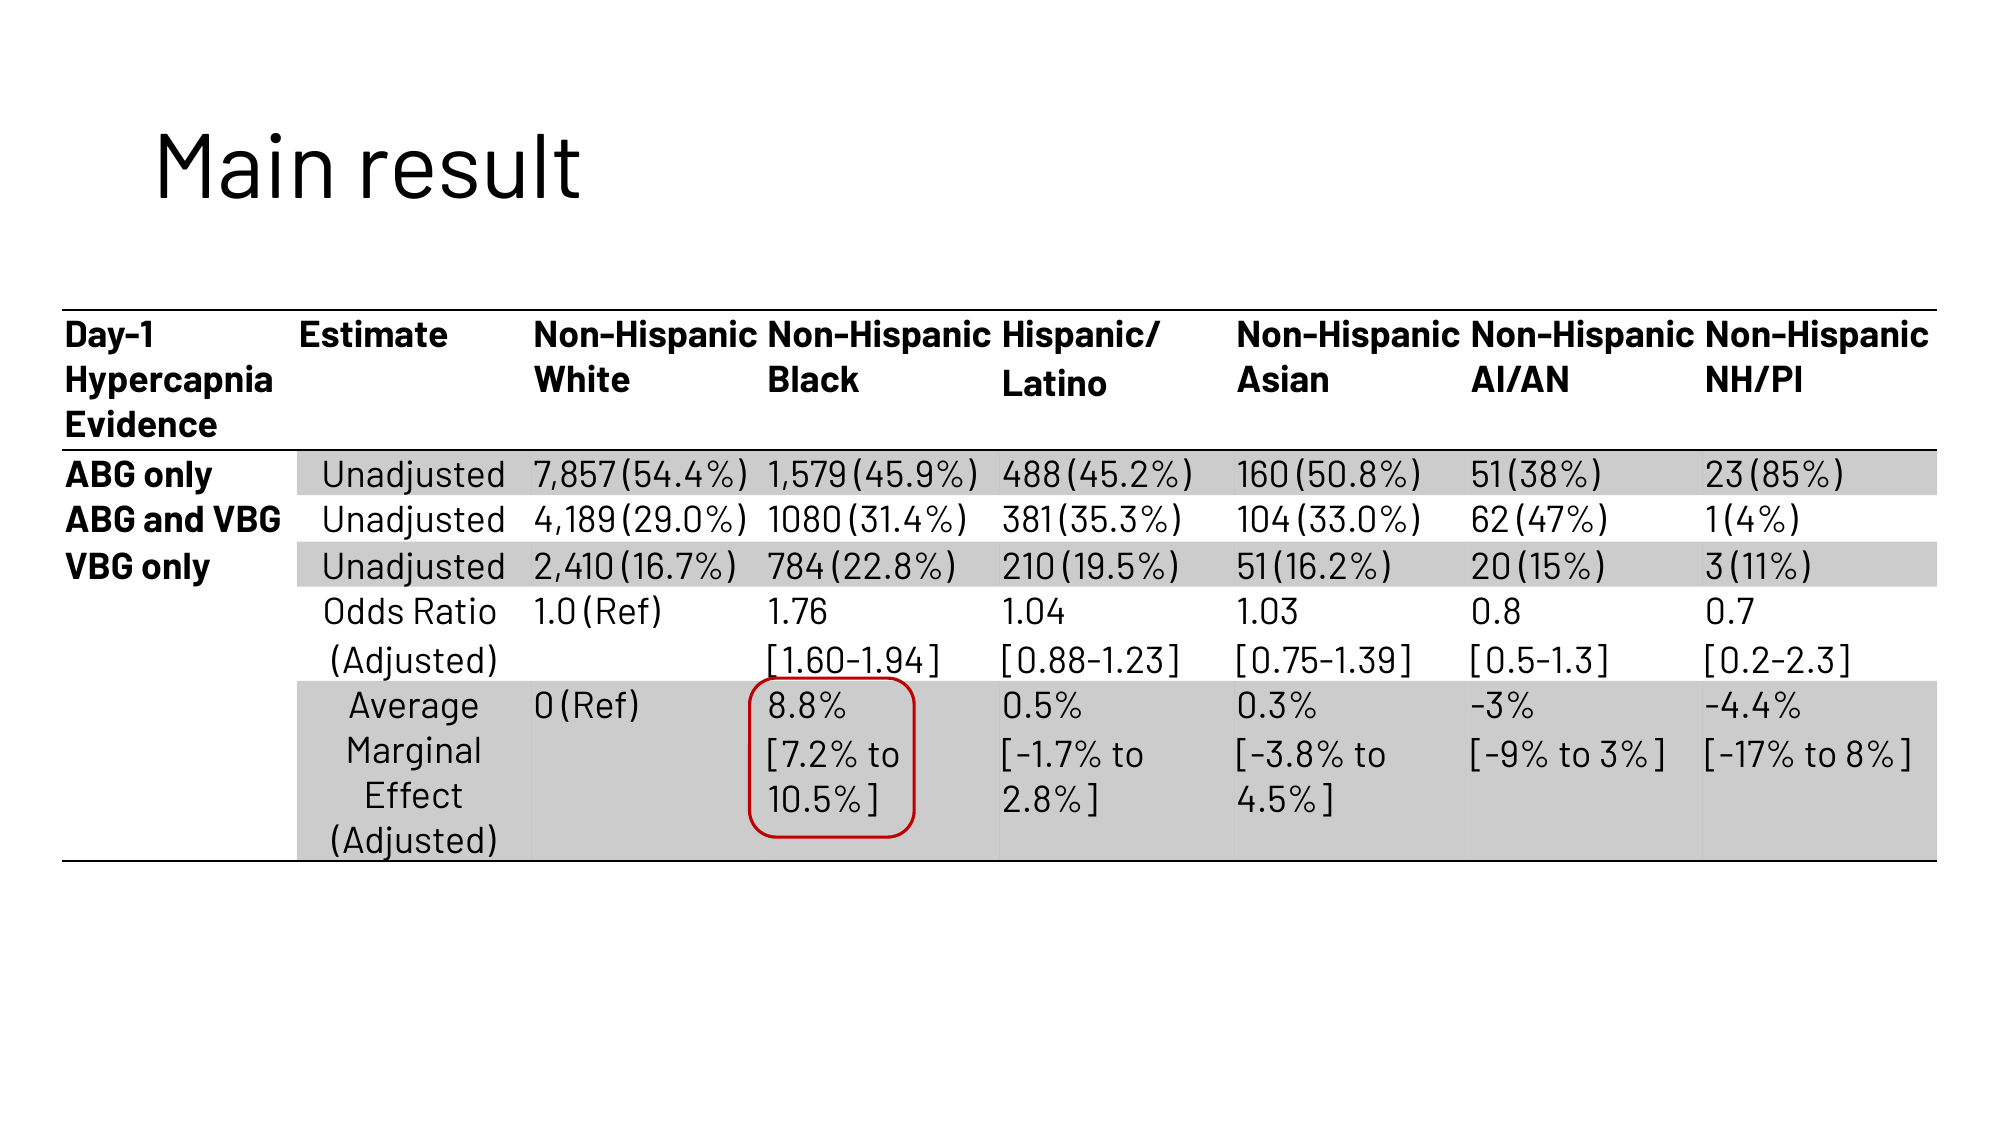

# Main result
| Day-1 Hypercapnia Evidence | Estimate | Non-Hispanic White | Non-Hispanic Black | Hispanic/ Latino | Non-Hispanic Asian | Non-Hispanic AI/AN | Non-Hispanic NH/PI |
| --- | --- | --- | --- | --- | --- | --- | --- |
| ABG only | Unadjusted | 7,857 (54.4%) | 1,579 (45.9%) | 488 (45.2%) | 160 (50.8%) | 51 (38%) | 23 (85%) |
| ABG and VBG | Unadjusted | 4,189 (29.0%) | 1080 (31.4%) | 381 (35.3%) | 104 (33.0%) | 62 (47%) | 1 (4%) |
| VBG only | Unadjusted | 2,410 (16.7%) | 784 (22.8%) | 210 (19.5%) | 51 (16.2%) | 20 (15%) | 3 (11%) |
|  | Odds Ratio (Adjusted) | 1.0 (Ref) | 1.76 [1.60-1.94] | 1.04 [0.88-1.23] | 1.03 [0.75-1.39] | 0.8 [0.5-1.3] | 0.7 [0.2-2.3] |
|  | Average Marginal Effect (Adjusted) | 0 (Ref) | 8.8% [7.2% to 10.5%] | 0.5% [-1.7% to 2.8%] | 0.3% [-3.8% to 4.5%] | -3% [-9% to 3%] | -4.4% [-17% to 8%] |